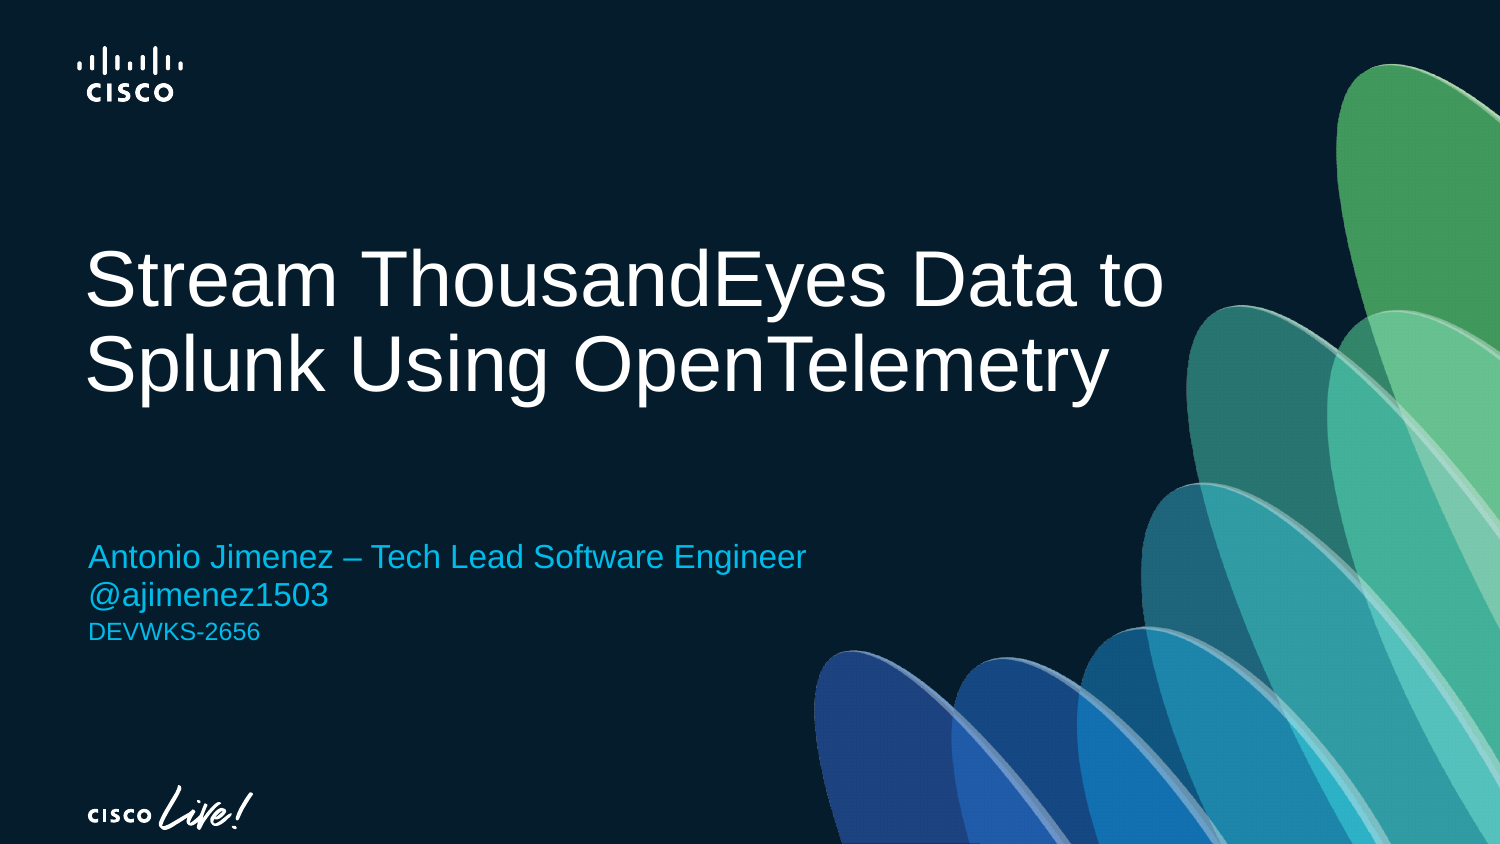

# Stream ThousandEyes Data to Splunk Using OpenTelemetry
Antonio Jimenez – Tech Lead Software Engineer
@ajimenez1503
DEVWKS-2656